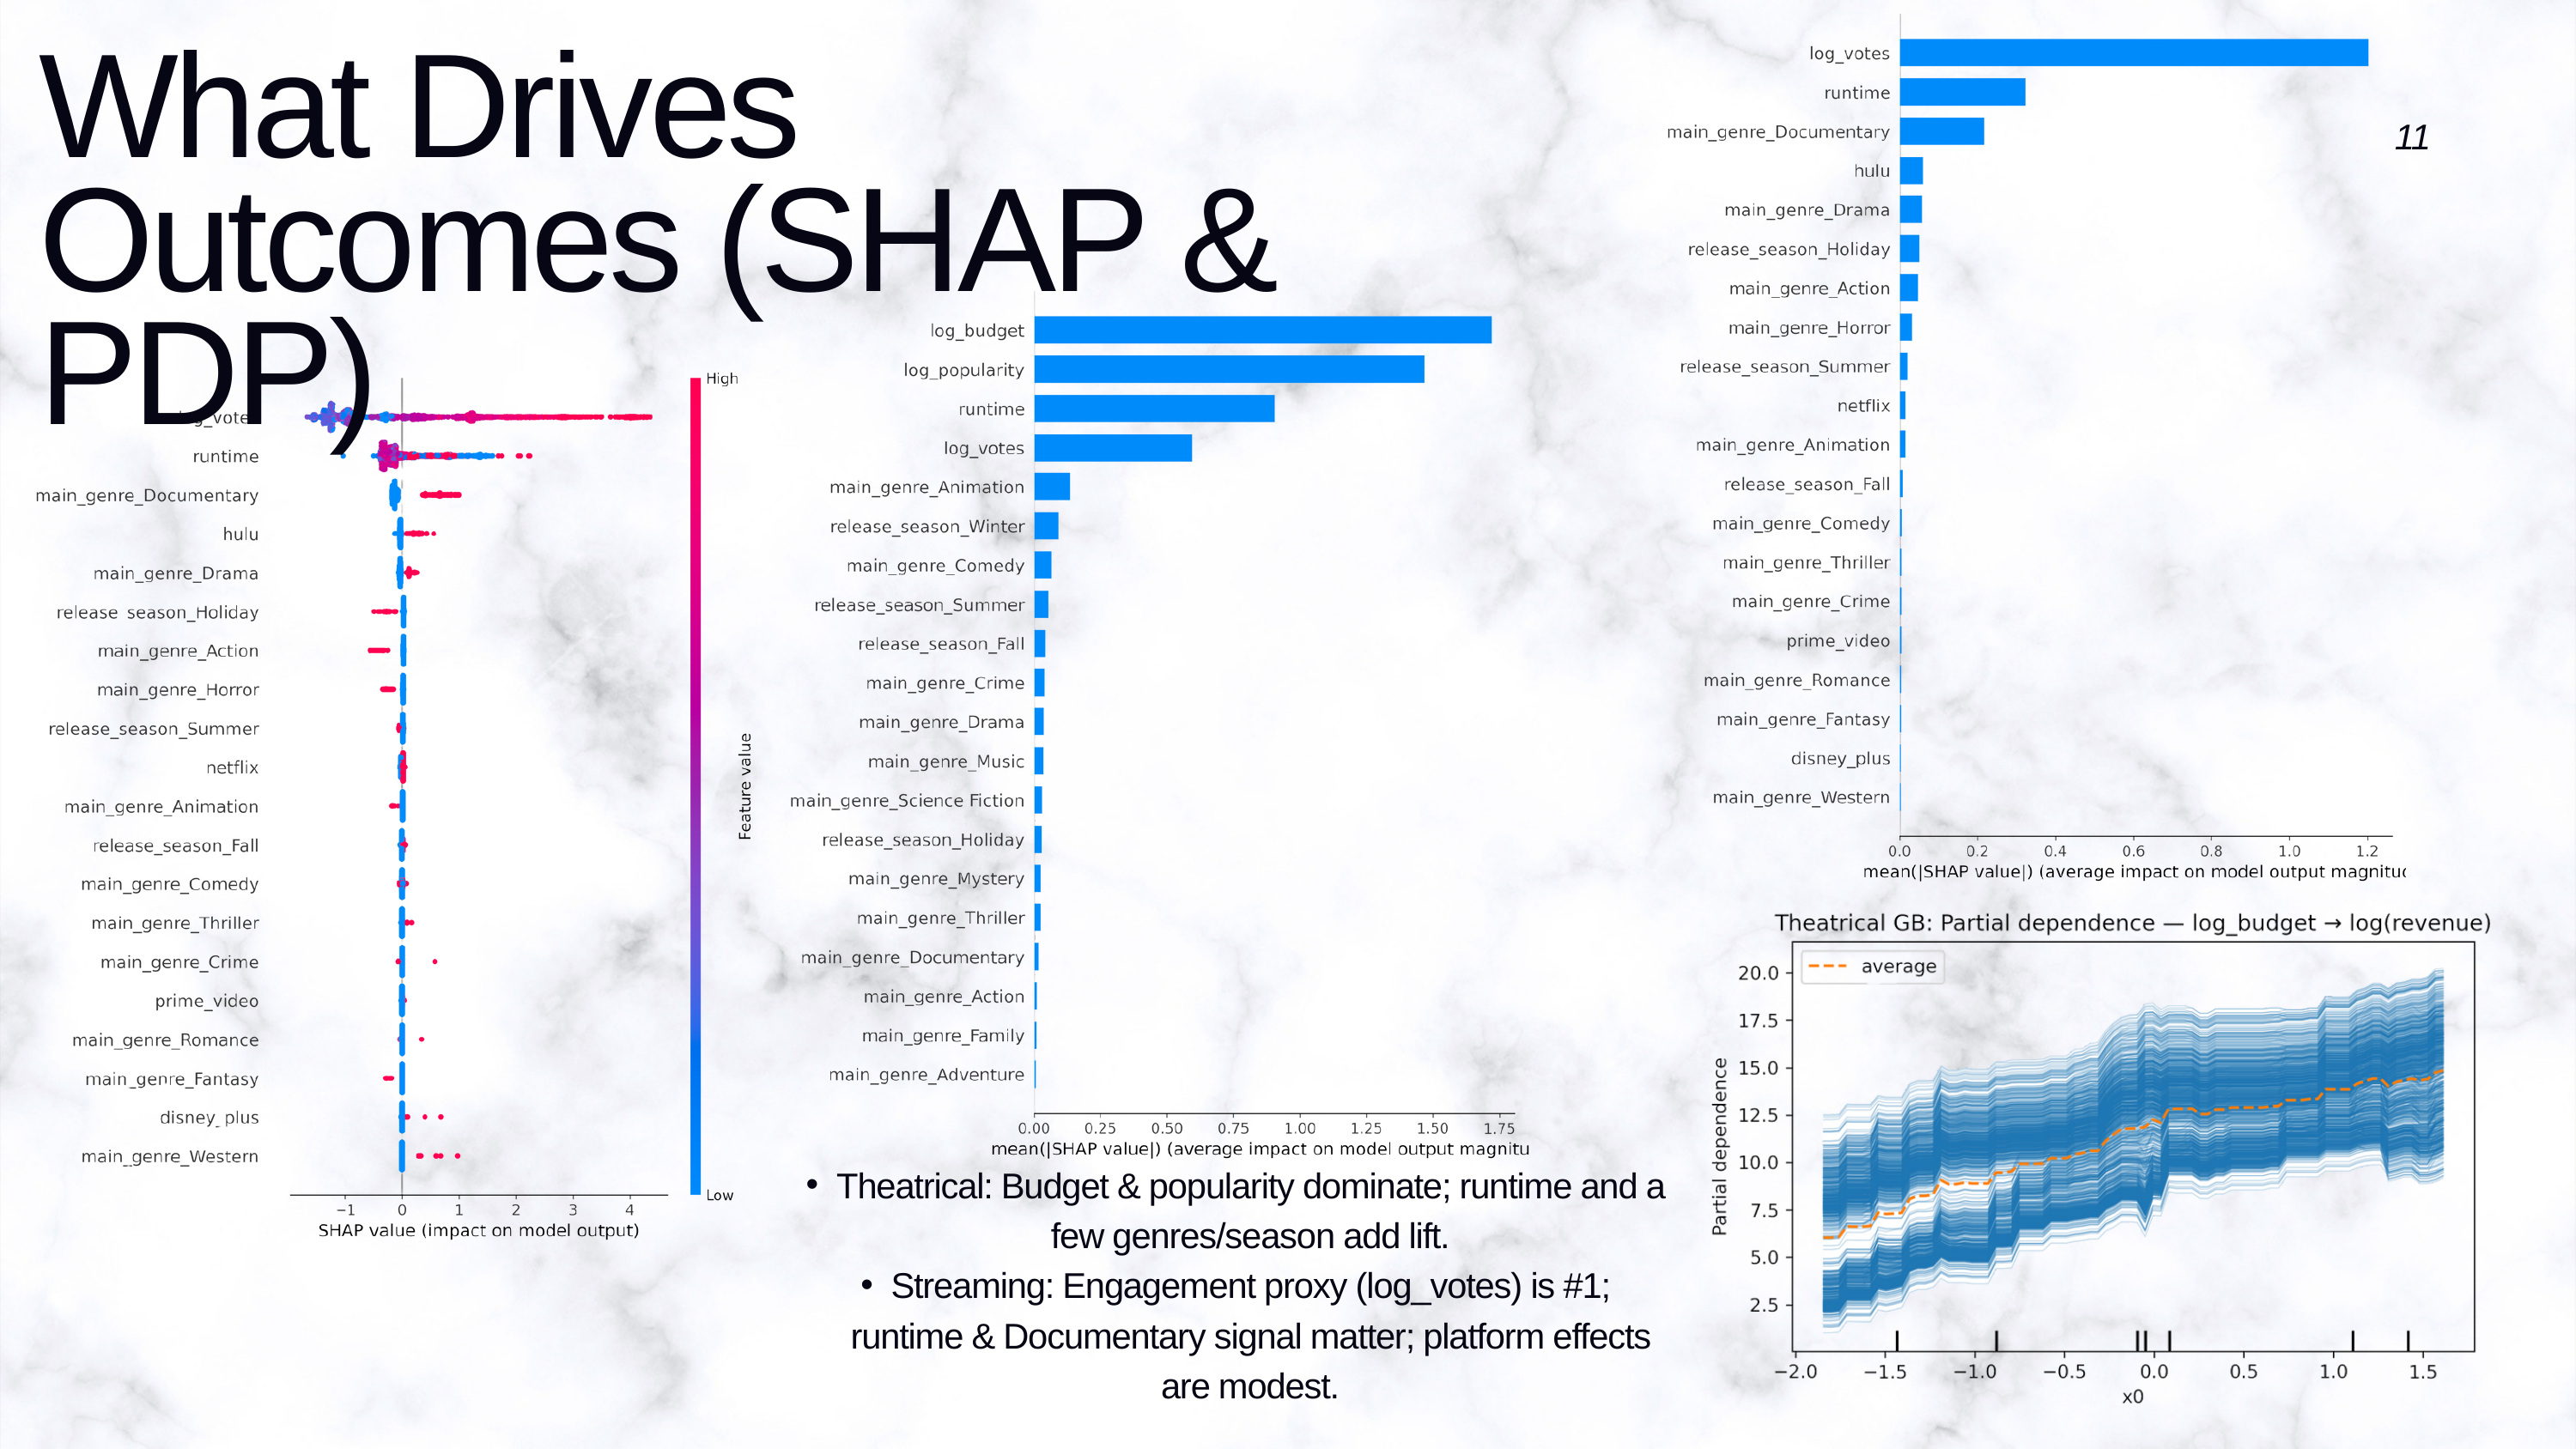

What Drives Outcomes (SHAP & PDP)
11

Theatrical: Budget & popularity dominate; runtime and a few genres/season add lift.
Streaming: Engagement proxy (log_votes) is #1; runtime & Documentary signal matter; platform effects are modest.